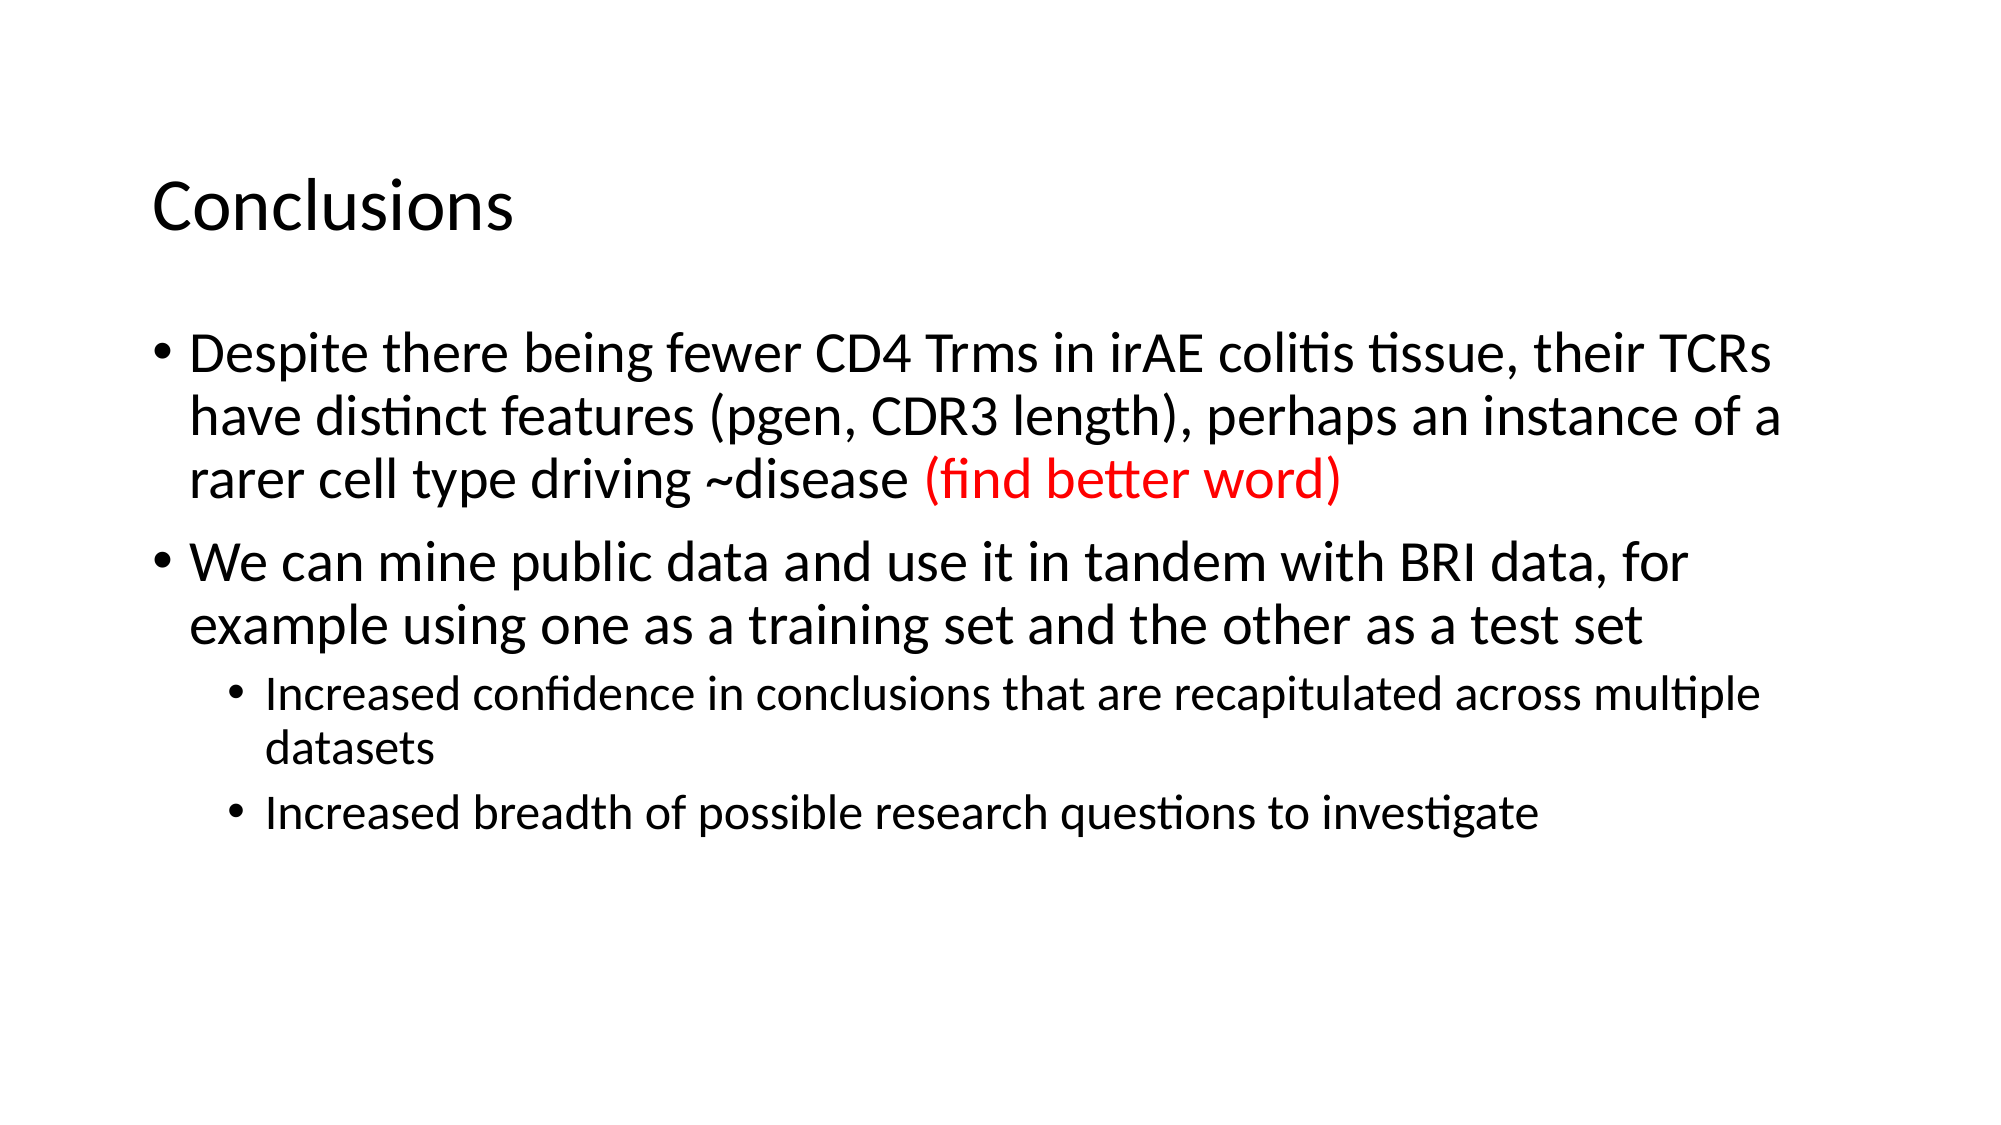

# Conclusions
Despite there being fewer CD4 Trms in irAE colitis tissue, their TCRs have distinct features (pgen, CDR3 length), perhaps an instance of a rarer cell type driving ~disease (find better word)
We can mine public data and use it in tandem with BRI data, for example using one as a training set and the other as a test set
Increased confidence in conclusions that are recapitulated across multiple datasets
Increased breadth of possible research questions to investigate